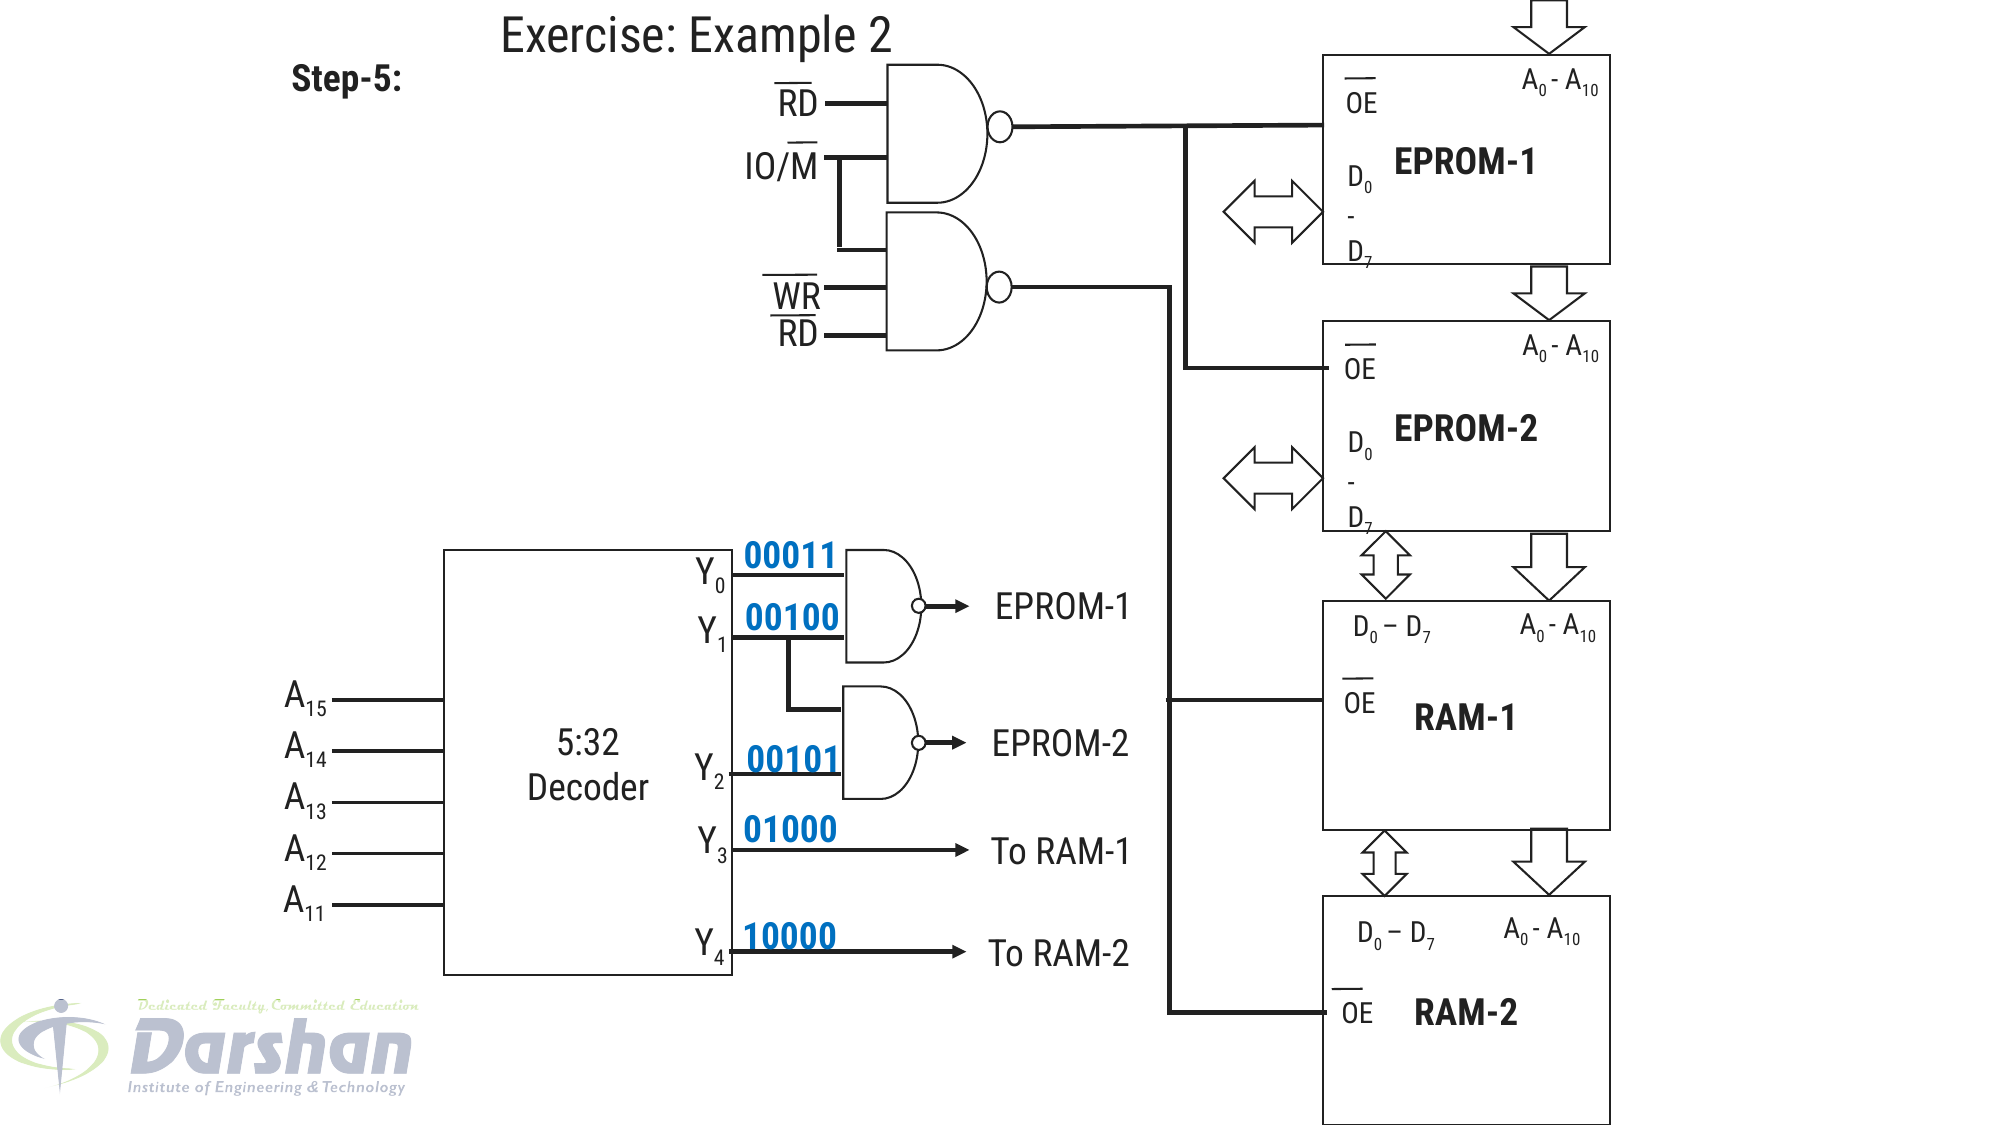

Exercise: Example 2

Step-5:
A0 - A10
EPROM-1

RD
OE

IO/M
D0
-
D7

WR

RD
A0 - A10
EPROM-2
OE
D0
-
D7

00011

Y0

5:32
Decoder

EPROM-1
00100
A0 - A10
Y1

D0 – D7
RAM-1
A15
OE

EPROM-2
A14
00101
Y2

A13
01000
Y3
A12
To RAM-1

A11
RAM-2
A0 - A10
10000
D0 – D7
Y4
To RAM-2
OE